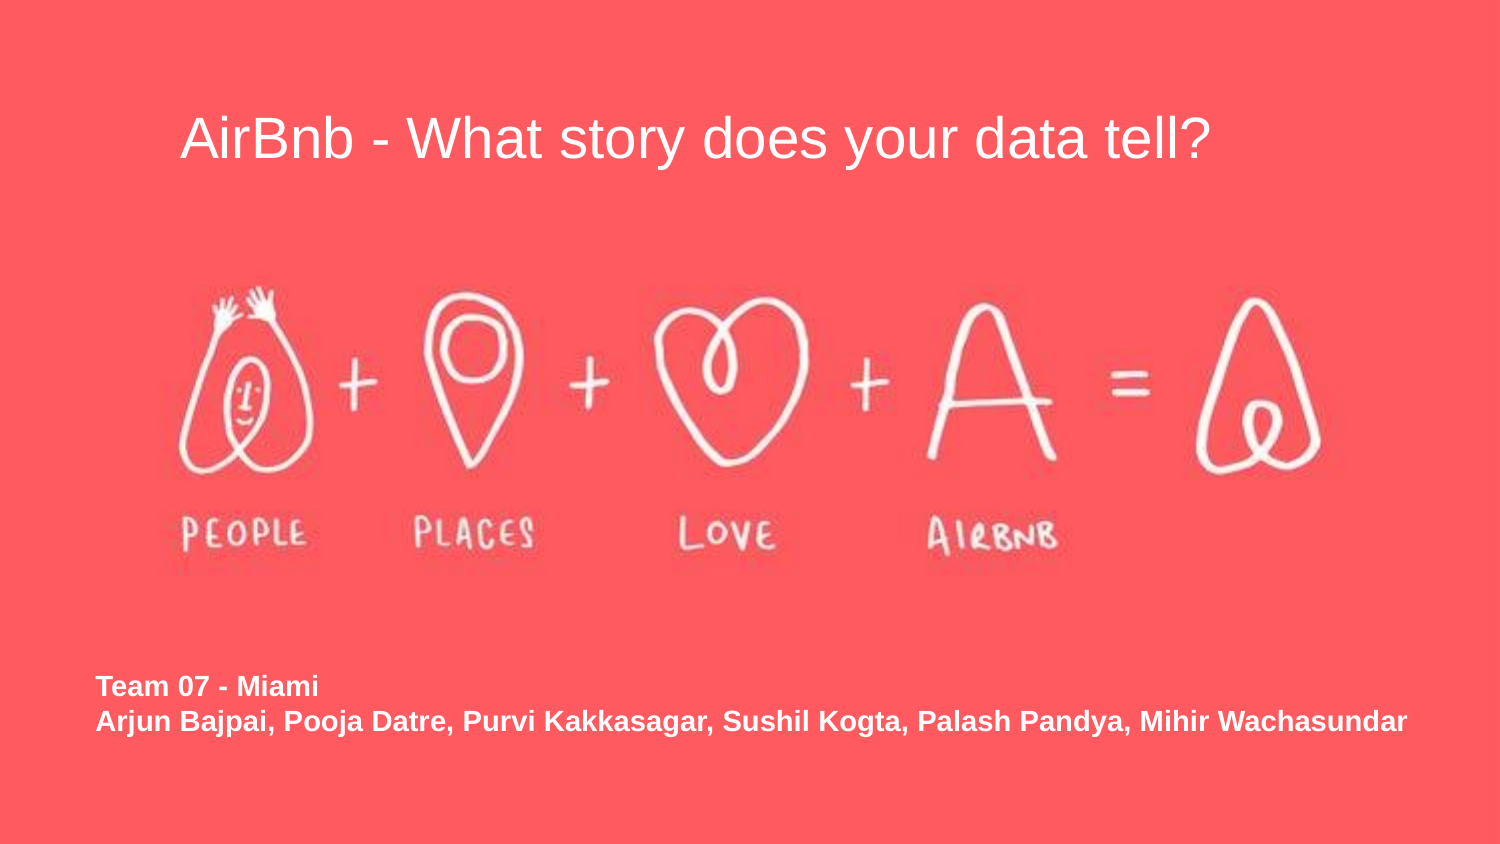

# AirBnb - What story does your data tell?

Team 07 - Miami
Arjun Bajpai, Pooja Datre, Purvi Kakkasagar, Sushil Kogta, Palash Pandya, Mihir Wachasundar